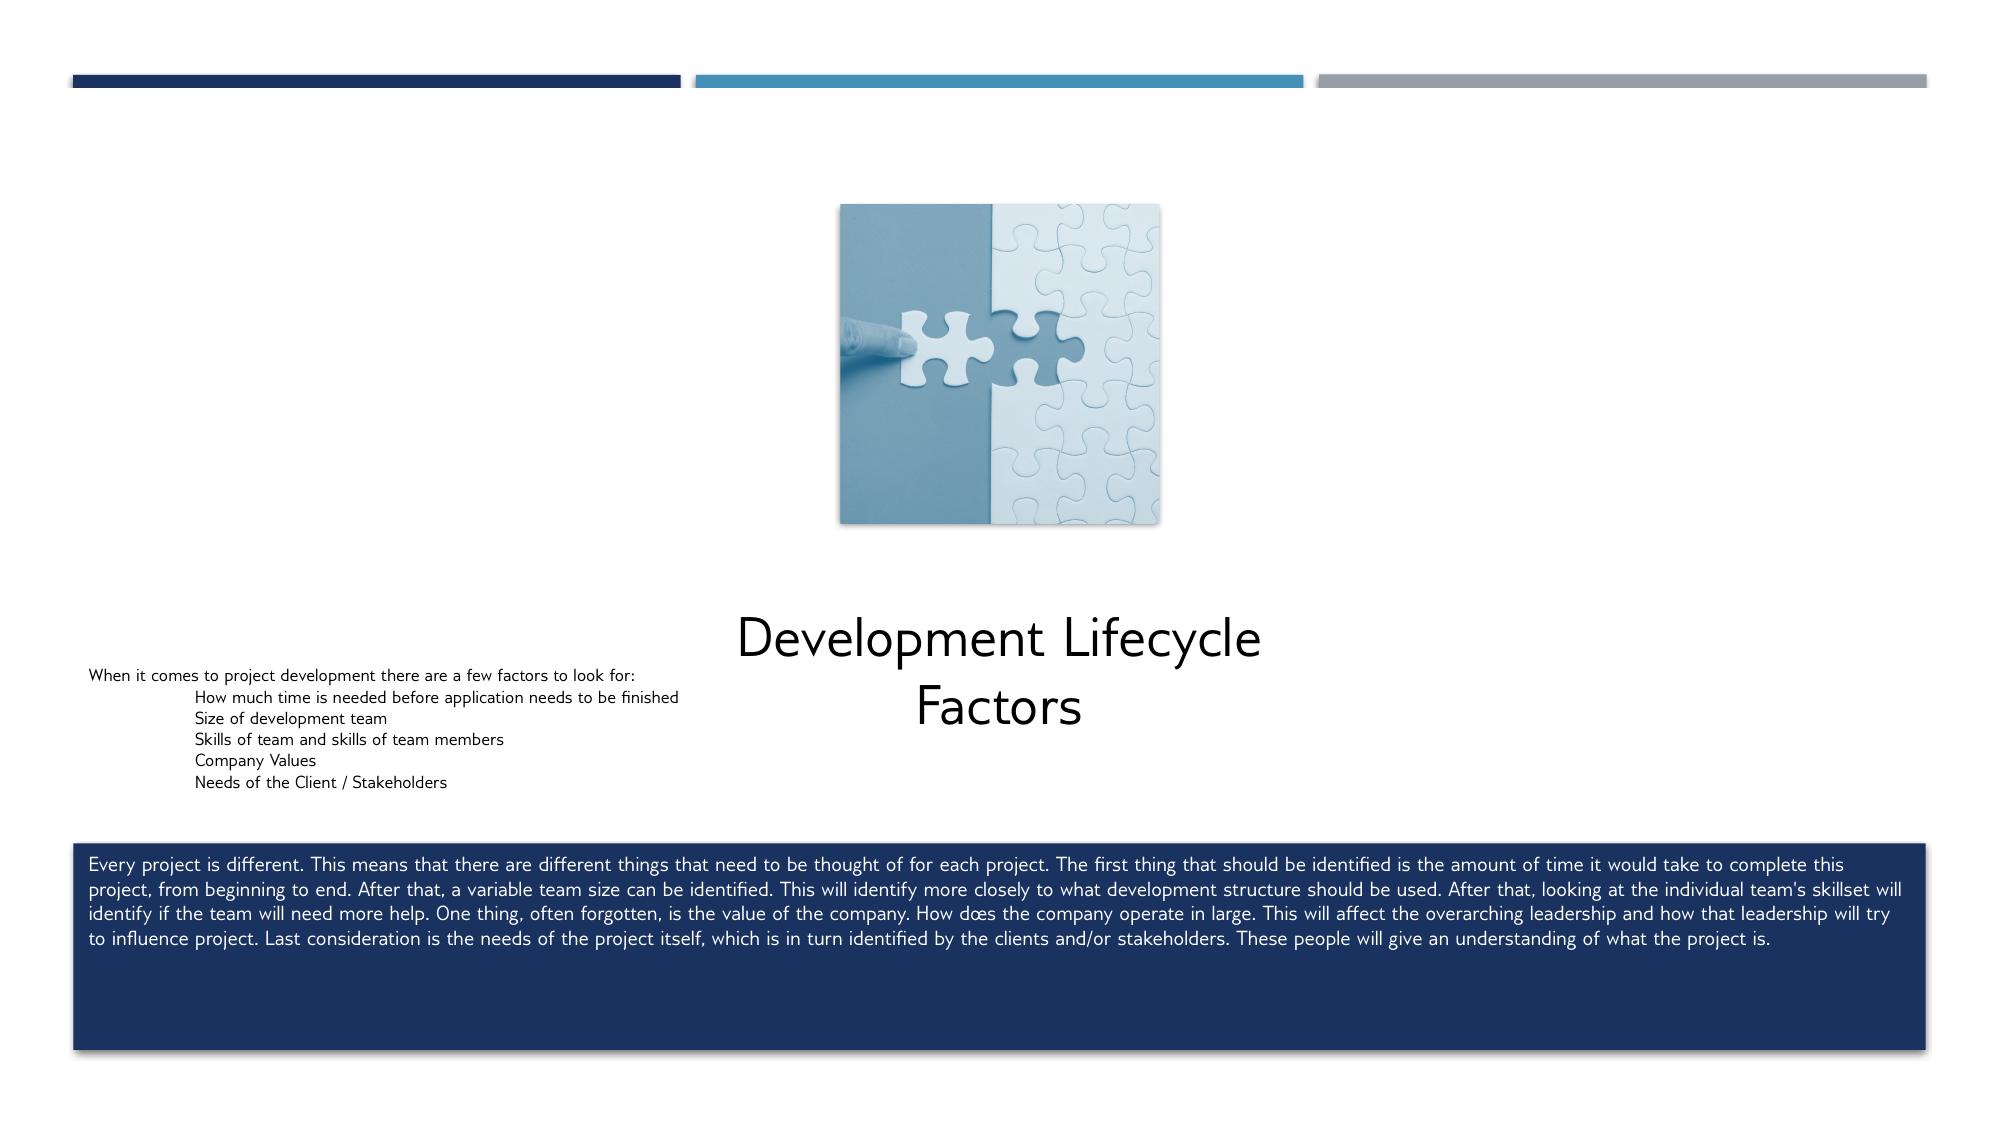

Development Lifecycle Factors
# When it comes to project development there are a few factors to look for: How much time is needed before application needs to be finished Size of development team Skills of team and skills of team members Company Values Needs of the Client / Stakeholders

Every project is different. This means that there are different things that need to be thought of for each project. The first thing that should be identified is the amount of time it would take to complete this project, from beginning to end. After that, a variable team size can be identified. This will identify more closely to what development structure should be used. After that, looking at the individual team's skillset will identify if the team will need more help. One thing, often forgotten, is the value of the company. How does the company operate in large. This will affect the overarching leadership and how that leadership will try to influence project. Last consideration is the needs of the project itself, which is in turn identified by the clients and/or stakeholders. These people will give an understanding of what the project is.